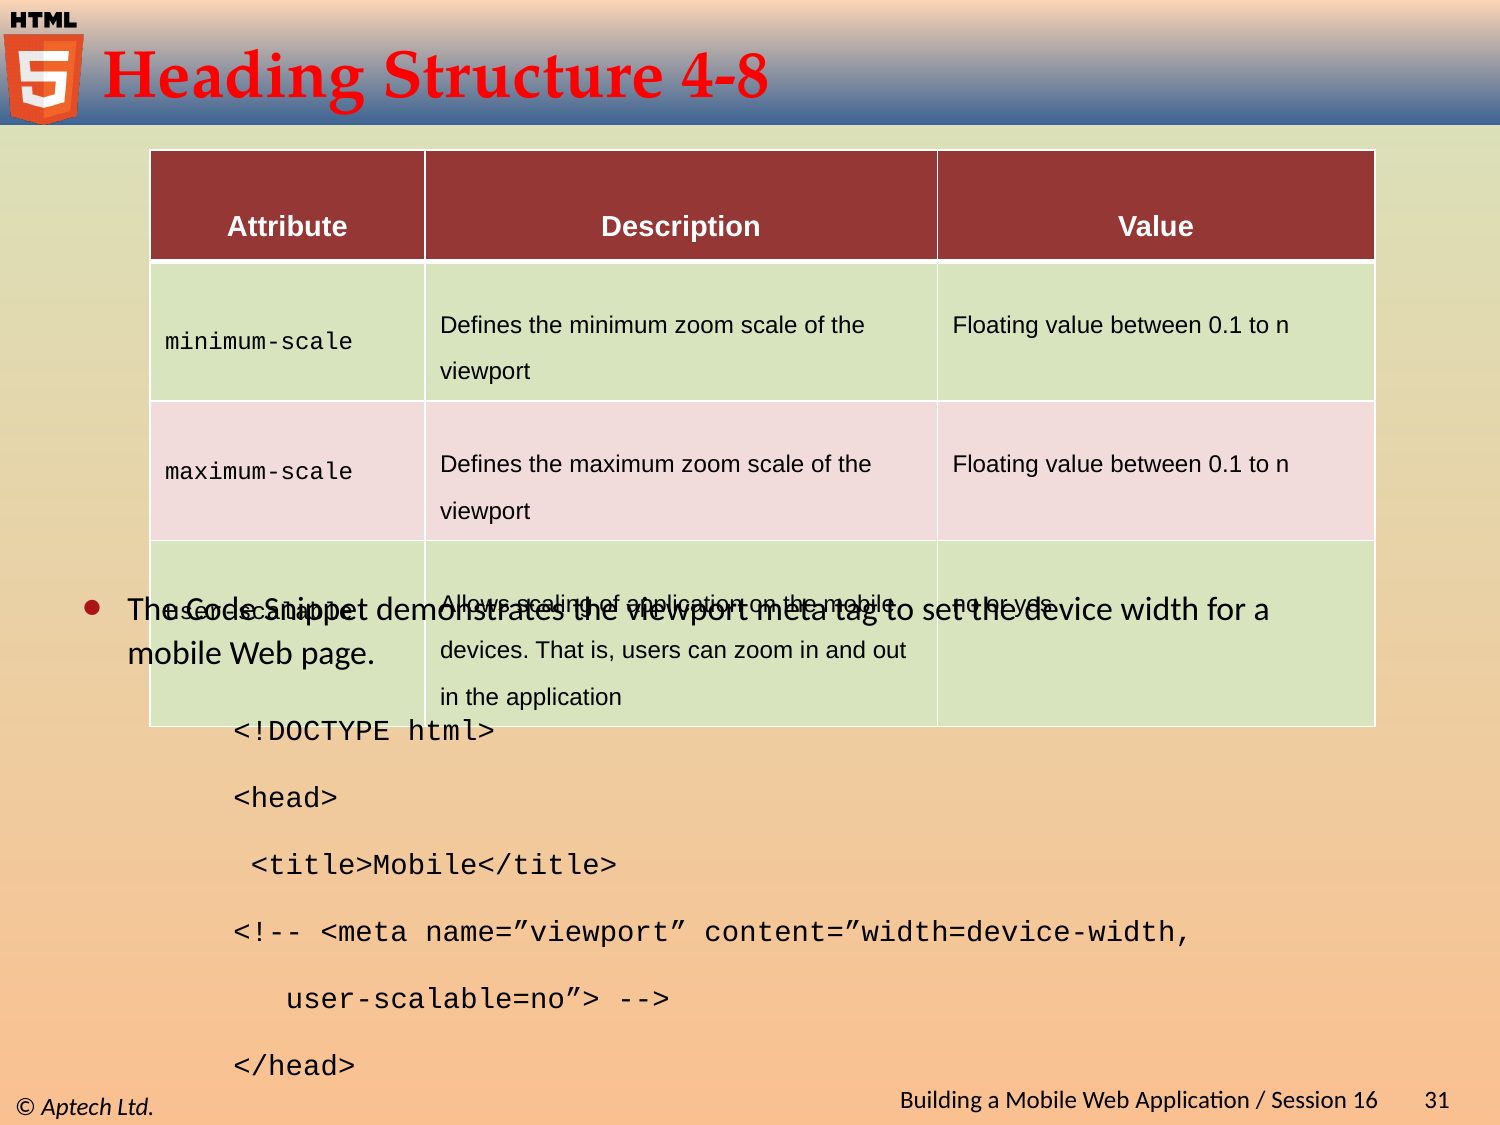

# Heading Structure 4-8
| Attribute | Description | Value |
| --- | --- | --- |
| minimum-scale | Defines the minimum zoom scale of the viewport | Floating value between 0.1 to n |
| maximum-scale | Defines the maximum zoom scale of the viewport | Floating value between 0.1 to n |
| user-scalable | Allows scaling of application on the mobile devices. That is, users can zoom in and out in the application | no or yes |
The Code Snippet demonstrates the viewport meta tag to set the device width for a mobile Web page.
<!DOCTYPE html>
<head>
 <title>Mobile</title>
<!-- <meta name=”viewport” content=”width=device-width,
   user-scalable=no”> -->
</head>
Building a Mobile Web Application / Session 16
31